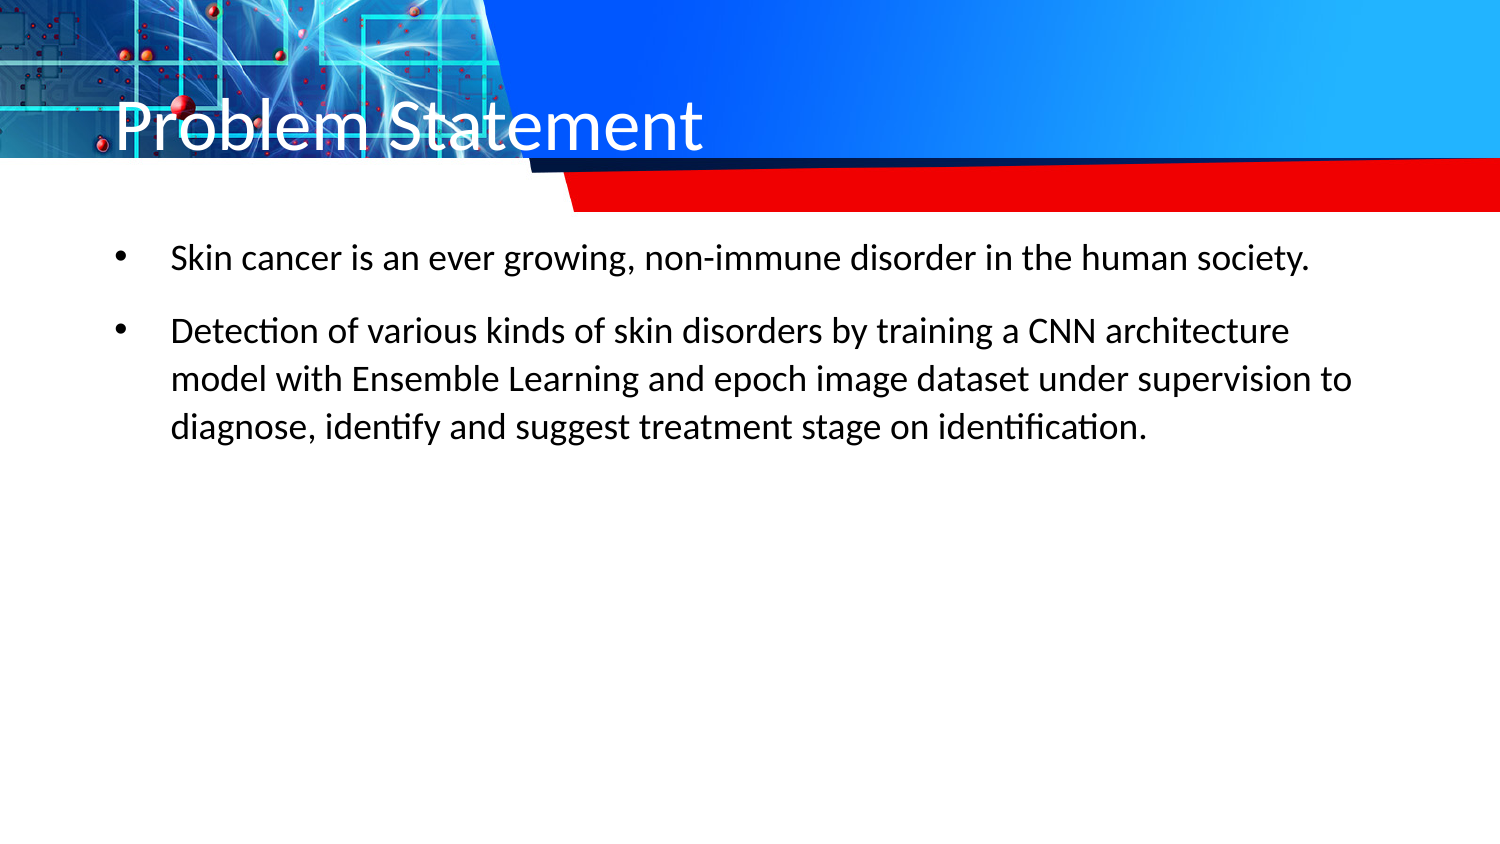

# Problem Statement
Skin cancer is an ever growing, non-immune disorder in the human society.
Detection of various kinds of skin disorders by training a CNN architecture model with Ensemble Learning and epoch image dataset under supervision to diagnose, identify and suggest treatment stage on identification.